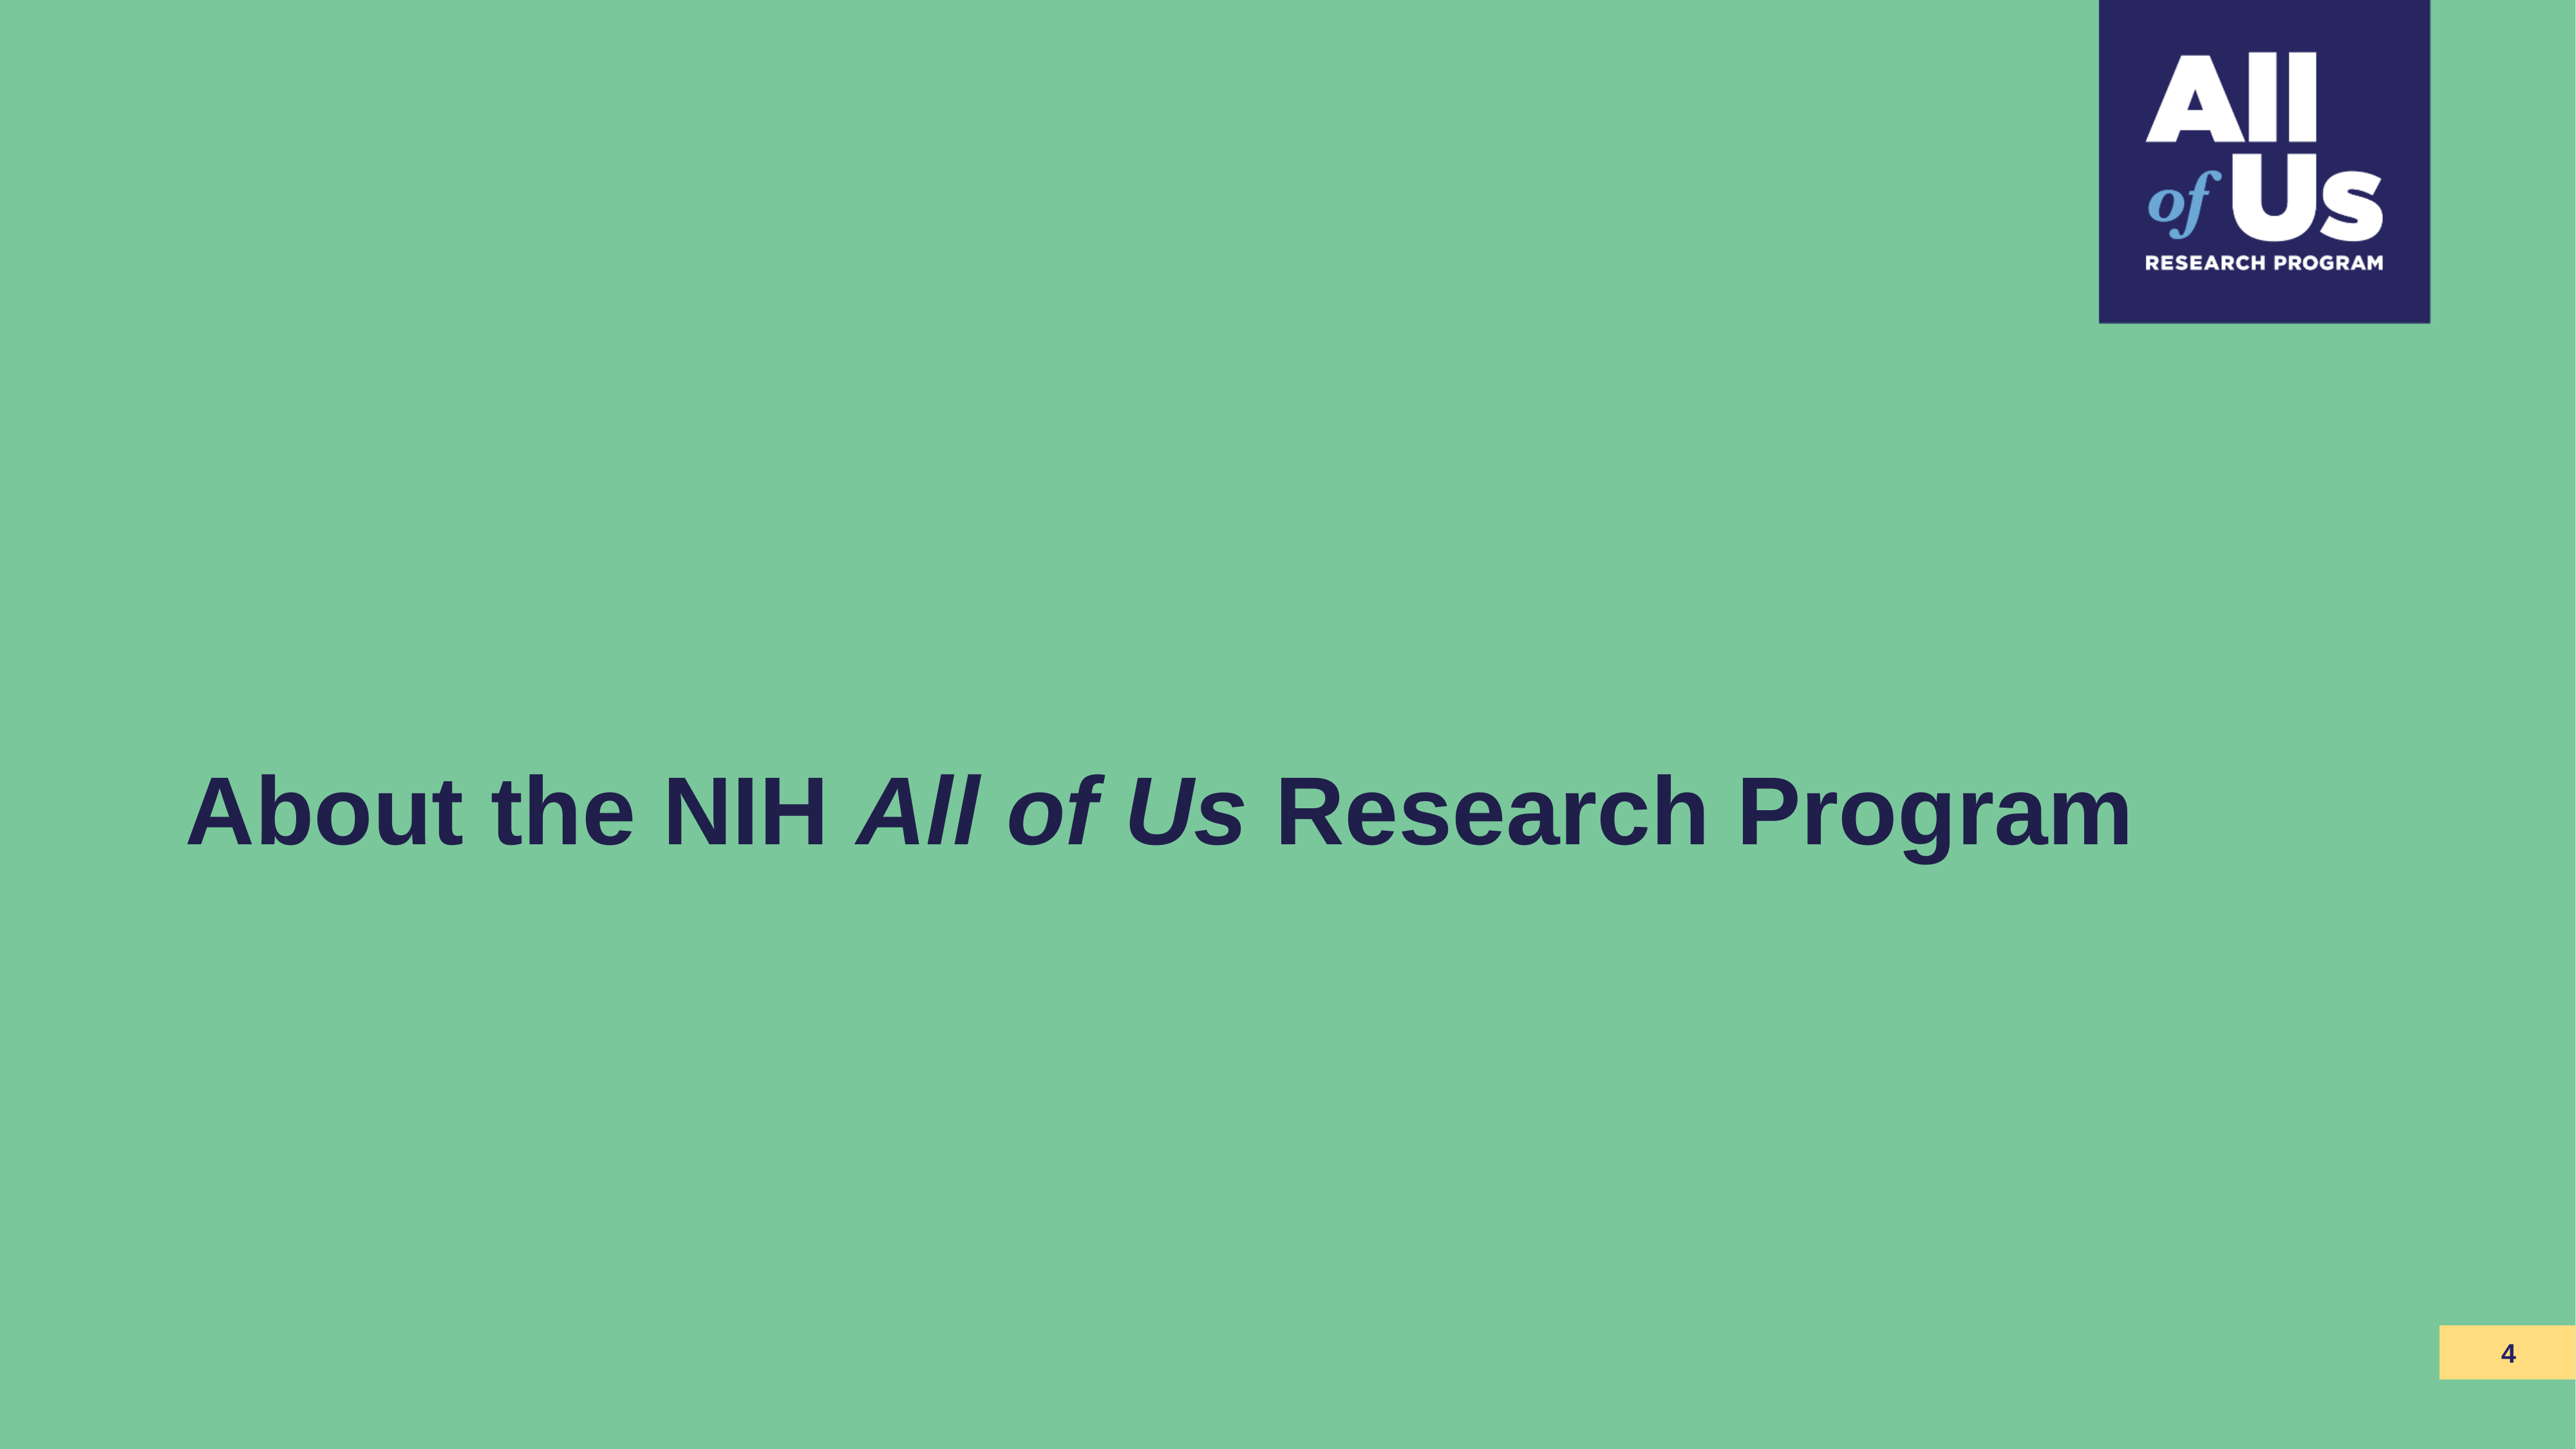

# About the NIH All of Us Research Program
4